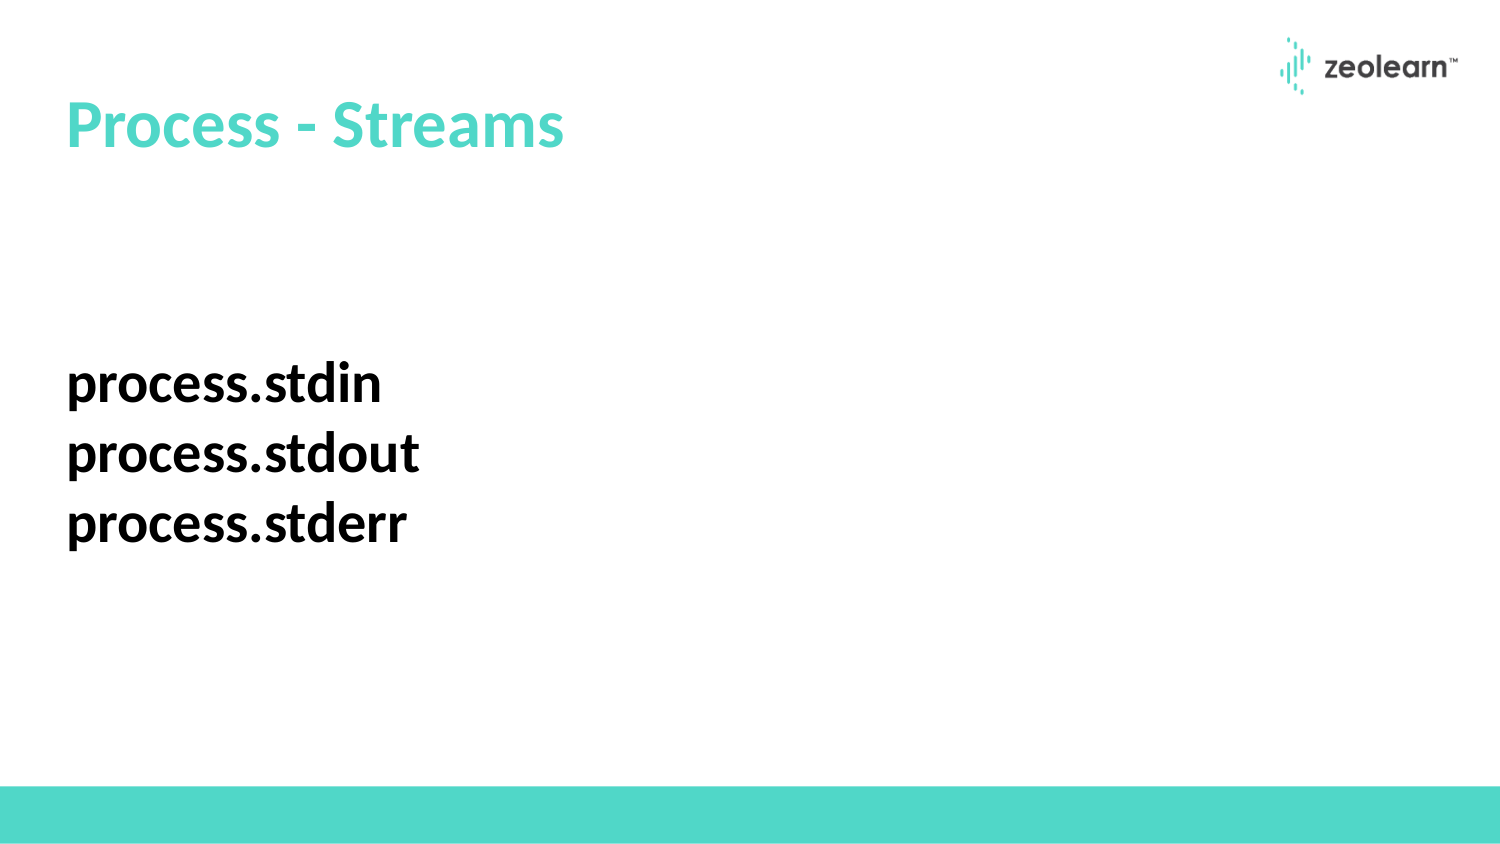

# Process - Streams

process.stdin
process.stdout
process.stderr